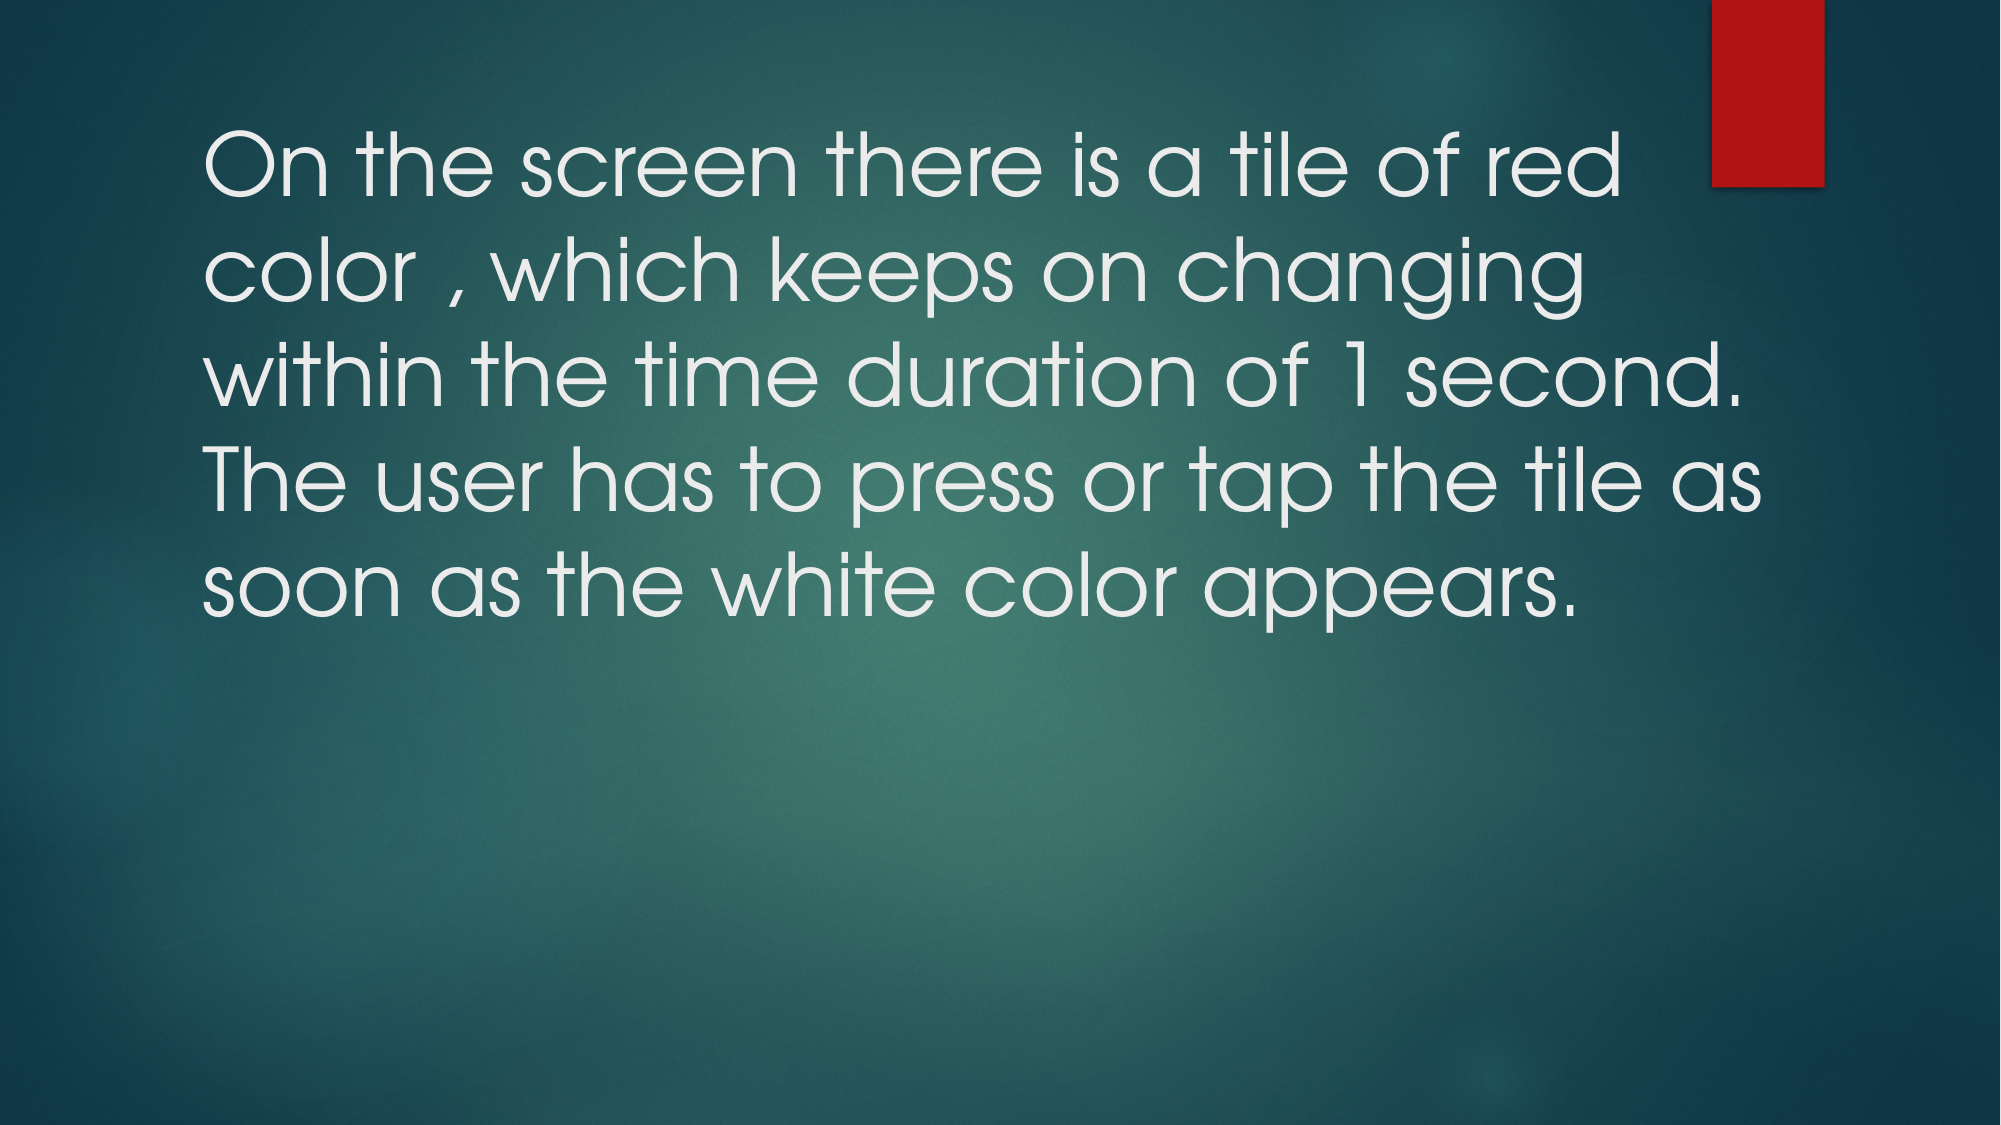

# On the screen there is a tile of red color , which keeps on changing within the time duration of 1 second. The user has to press or tap the tile as soon as the white color appears.